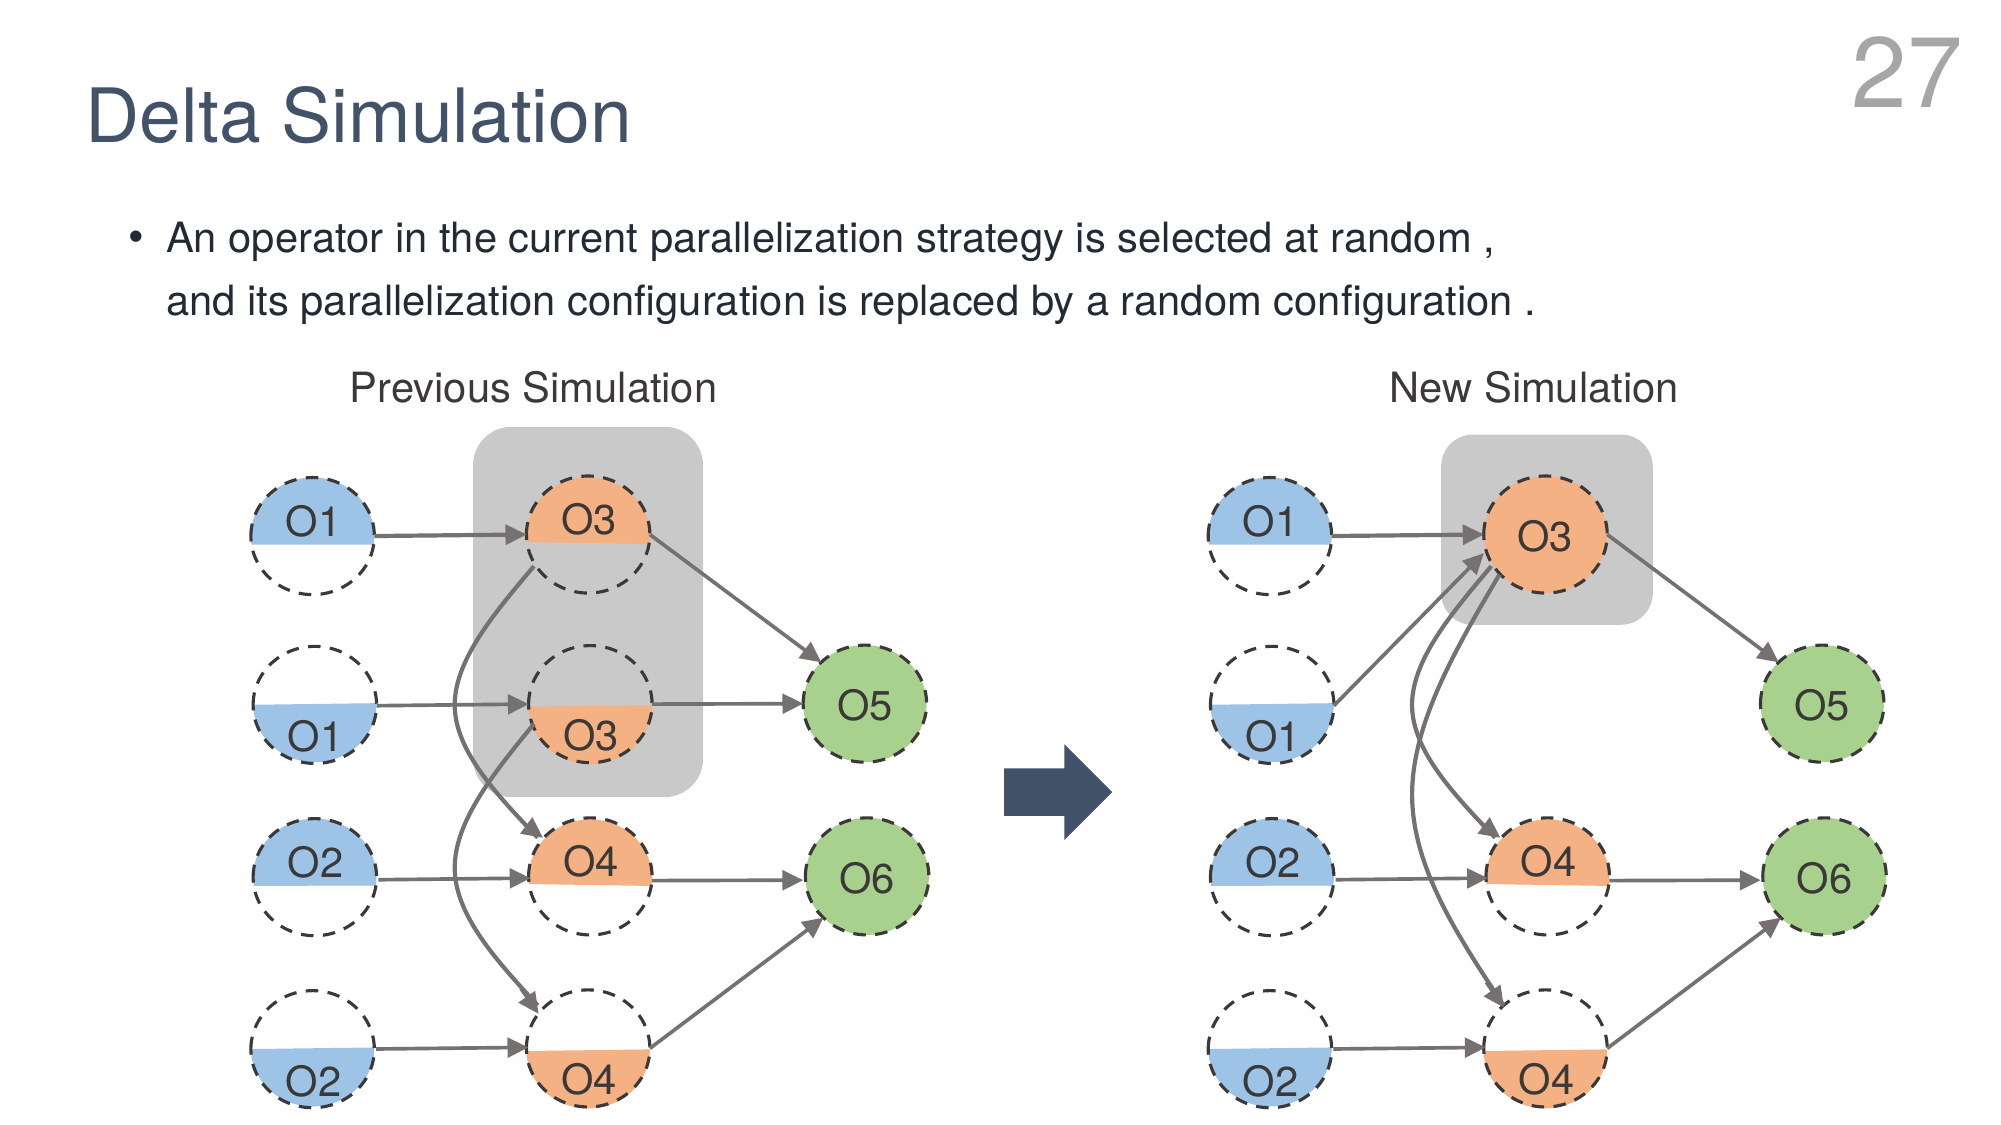

# Delta Simulation
27
An operator in the current parallelization strategy is selected at random ,
and its parallelization configuration is replaced by a random configuration .
New Simulation
Previous Simulation

O3

O3
O1
O1

O5

O5

O3
O1
O1

O6

O6

O4
O4
O2
O2

O4
O4
O2
O2